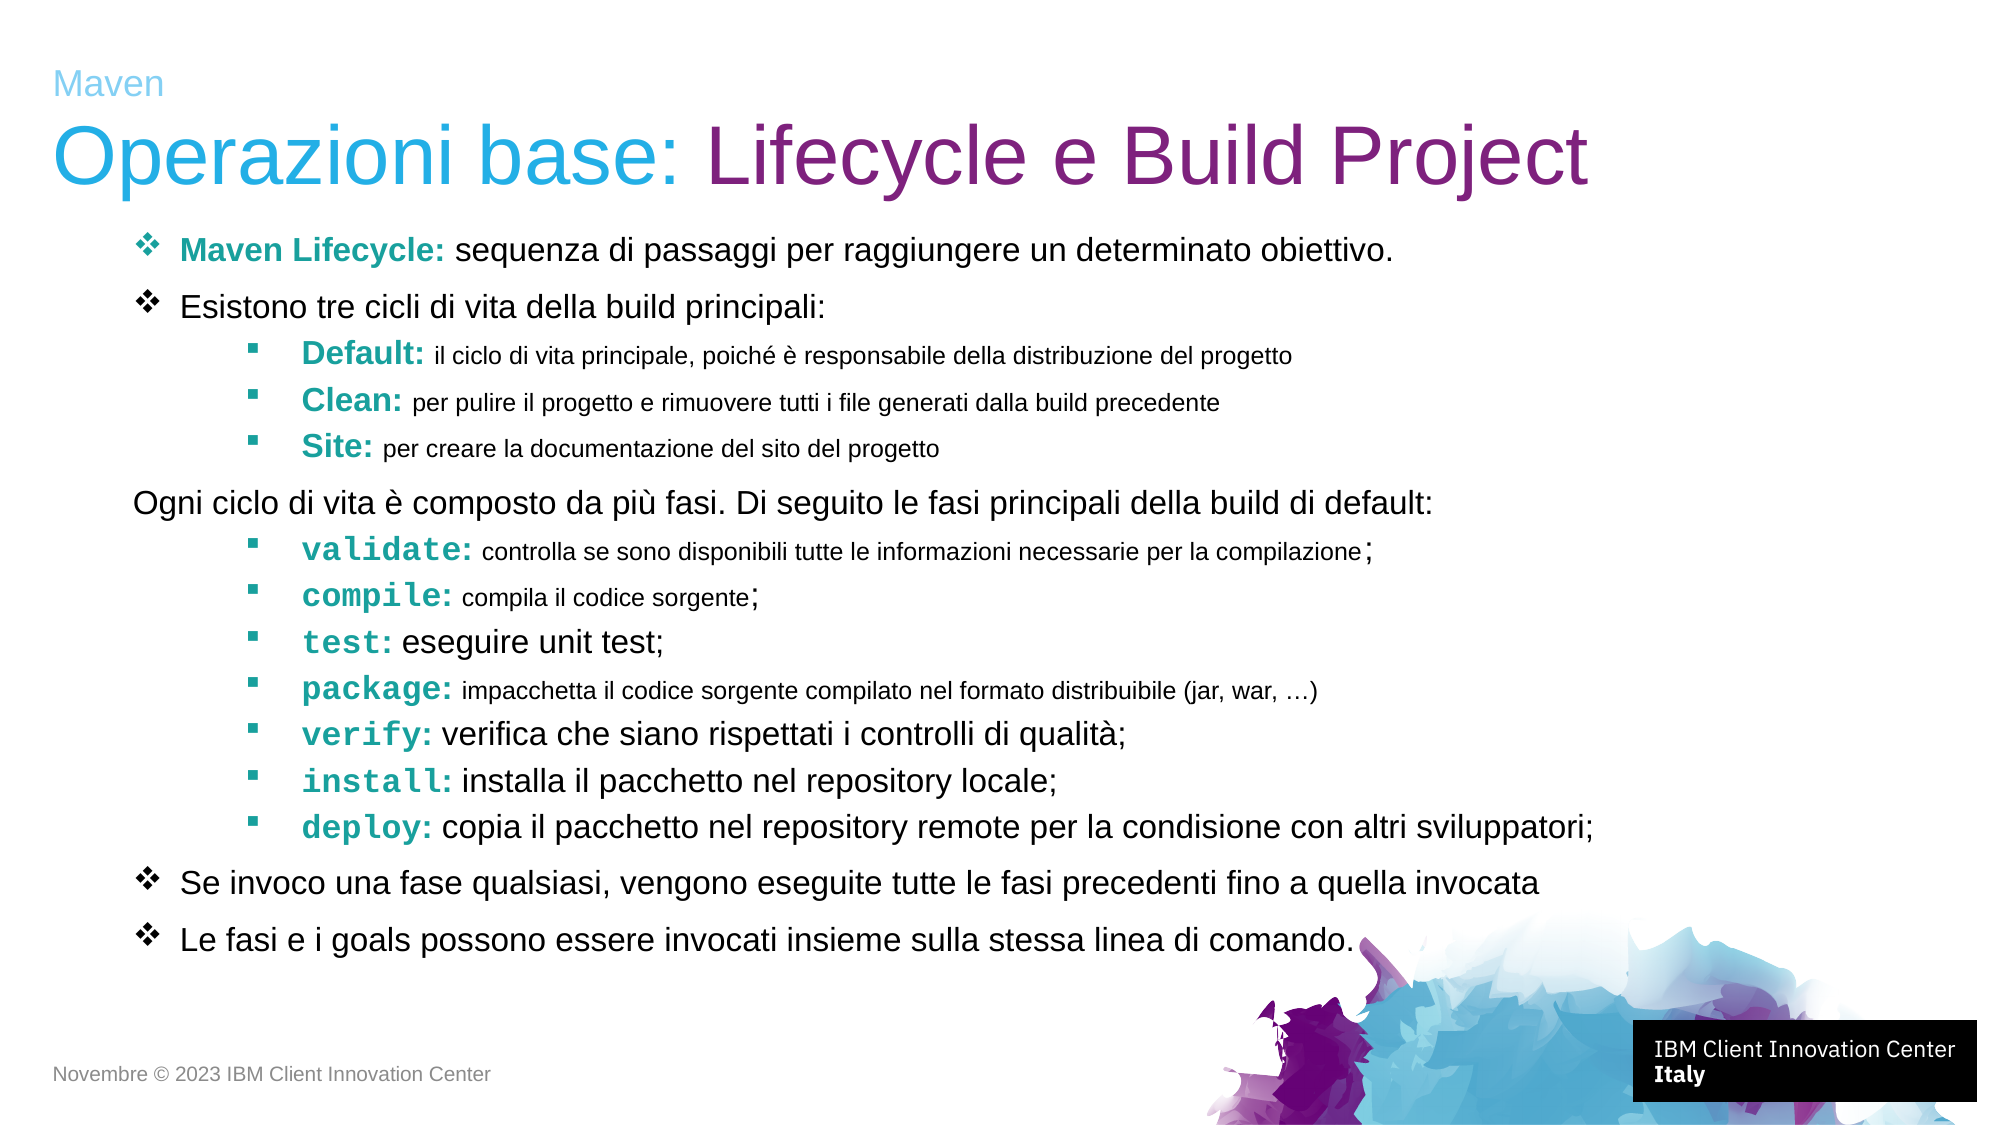

Maven
# Operazioni base: Lifecycle e Build Project
Maven Lifecycle: sequenza di passaggi per raggiungere un determinato obiettivo.
Esistono tre cicli di vita della build principali:
Default: il ciclo di vita principale, poiché è responsabile della distribuzione del progetto
Clean: per pulire il progetto e rimuovere tutti i file generati dalla build precedente
Site: per creare la documentazione del sito del progetto
Ogni ciclo di vita è composto da più fasi. Di seguito le fasi principali della build di default:
validate: controlla se sono disponibili tutte le informazioni necessarie per la compilazione;
compile: compila il codice sorgente;
test: eseguire unit test;
package: impacchetta il codice sorgente compilato nel formato distribuibile (jar, war, …)
verify: verifica che siano rispettati i controlli di qualità;
install: installa il pacchetto nel repository locale;
deploy: copia il pacchetto nel repository remote per la condisione con altri sviluppatori;
Se invoco una fase qualsiasi, vengono eseguite tutte le fasi precedenti fino a quella invocata
Le fasi e i goals possono essere invocati insieme sulla stessa linea di comando.

Novembre © 2023 IBM Client Innovation Center